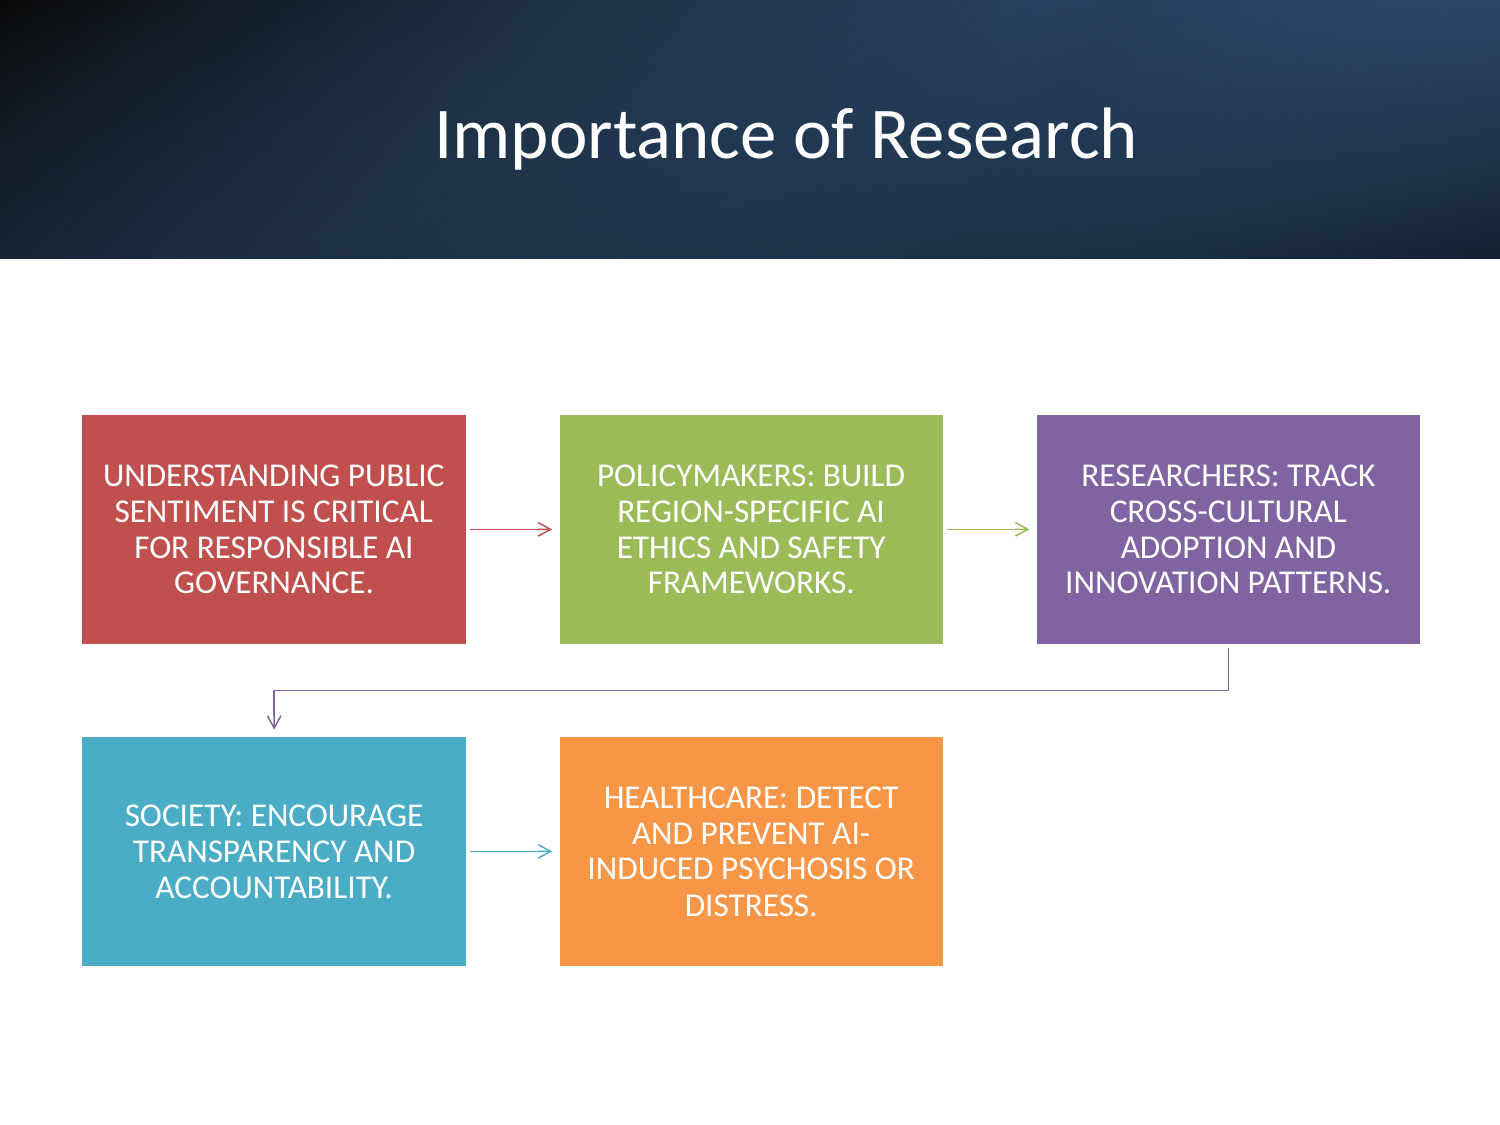

# Importance of Research

Understanding public sentiment is critical for responsible AI governance.

Policymakers: Build region-specific AI ethics and safety frameworks.

Researchers: Track cross-cultural adoption and innovation patterns.

Society: Encourage transparency and accountability.
Healthcare: Detect and prevent AI-induced psychosis or distress.